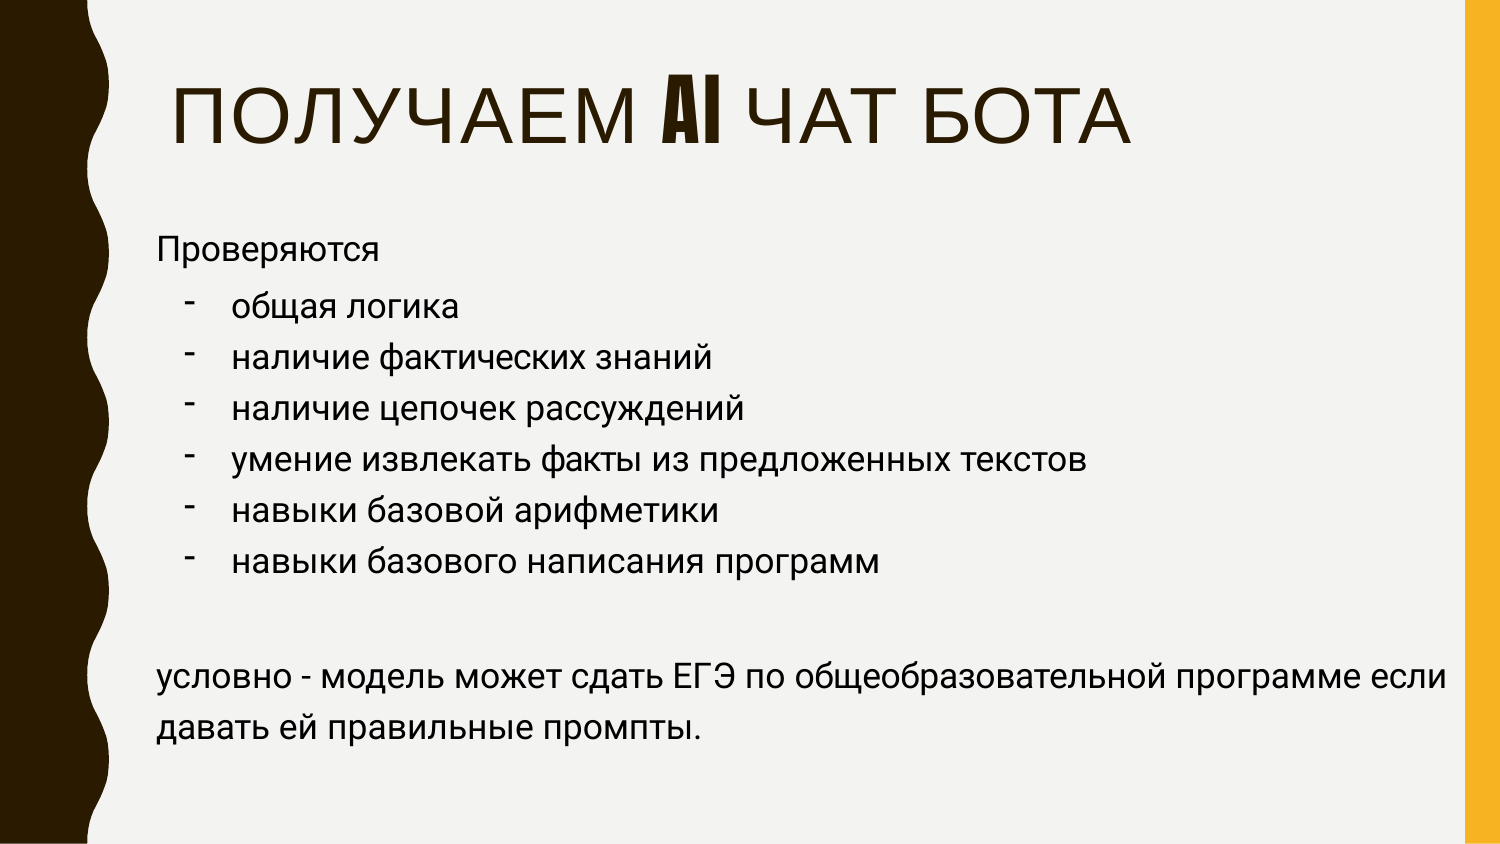

# Получаем AI чат бота
Проверяются
общая логика
наличие фактических знаний
наличие цепочек рассуждений
умение извлекать факты из предложенных текстов
навыки базовой арифметики
навыки базового написания программ

условно - модель может сдать ЕГЭ по общеобразовательной программе если давать ей правильные промпты.